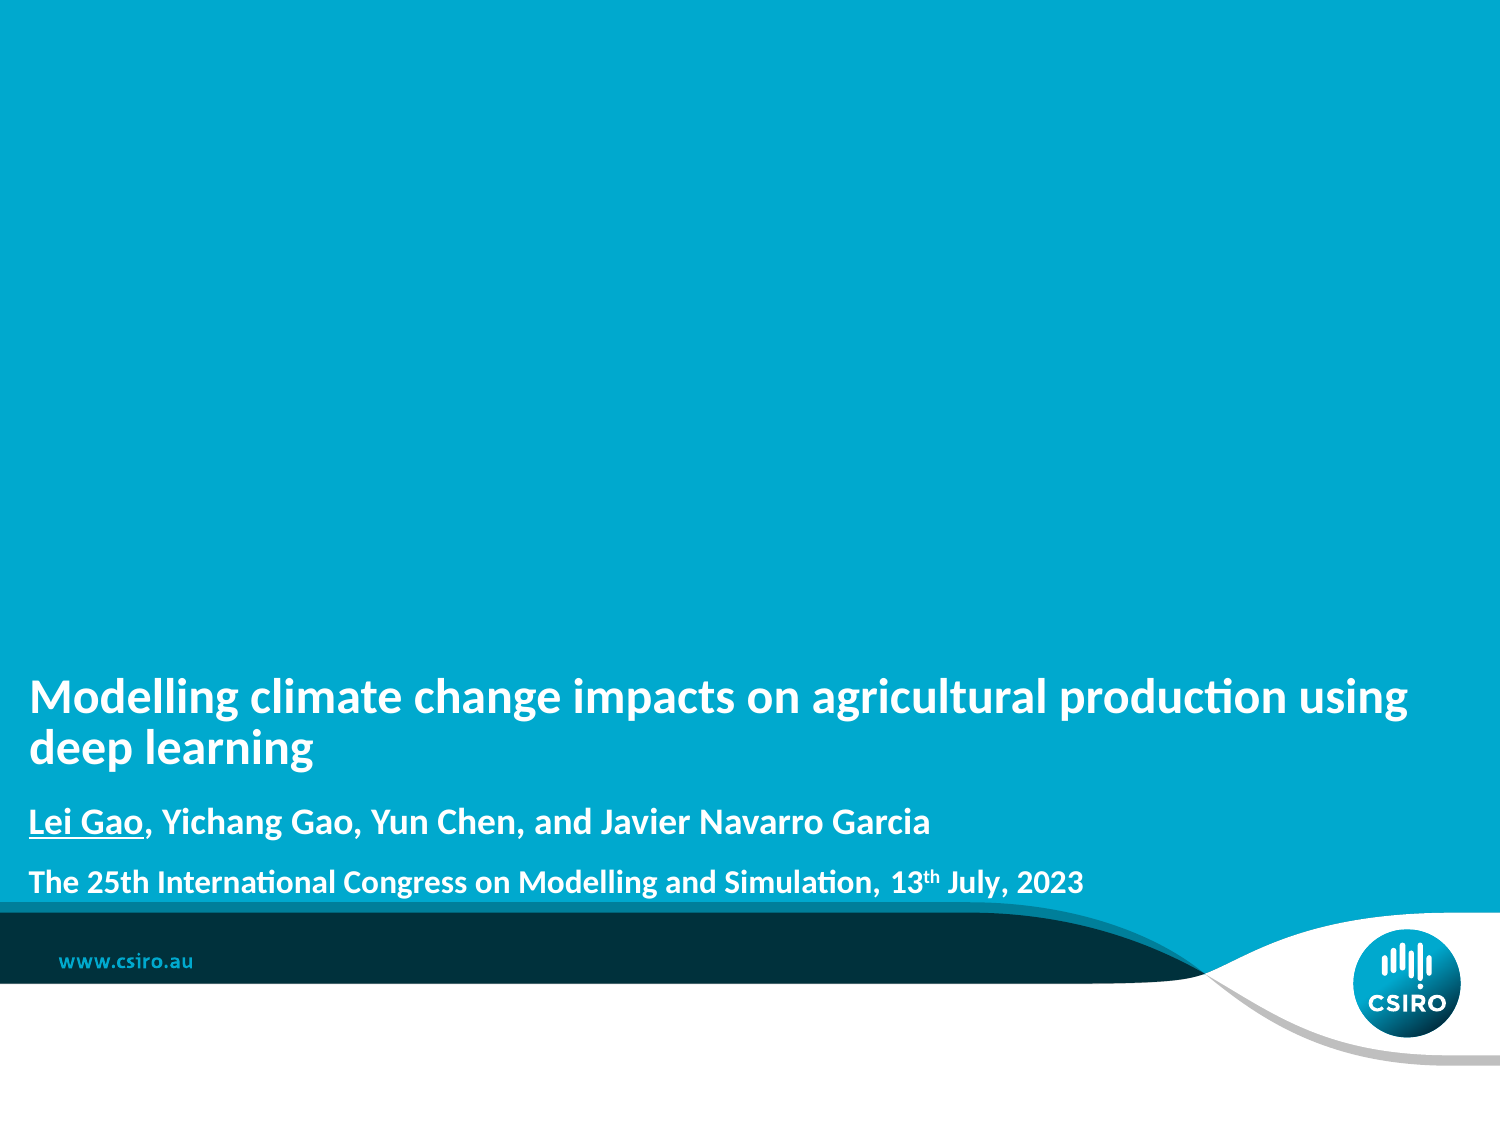

# Modelling climate change impacts on agricultural production using deep learning
Lei Gao, Yichang Gao, Yun Chen, and Javier Navarro Garcia
The 25th International Congress on Modelling and Simulation, 13th July, 2023